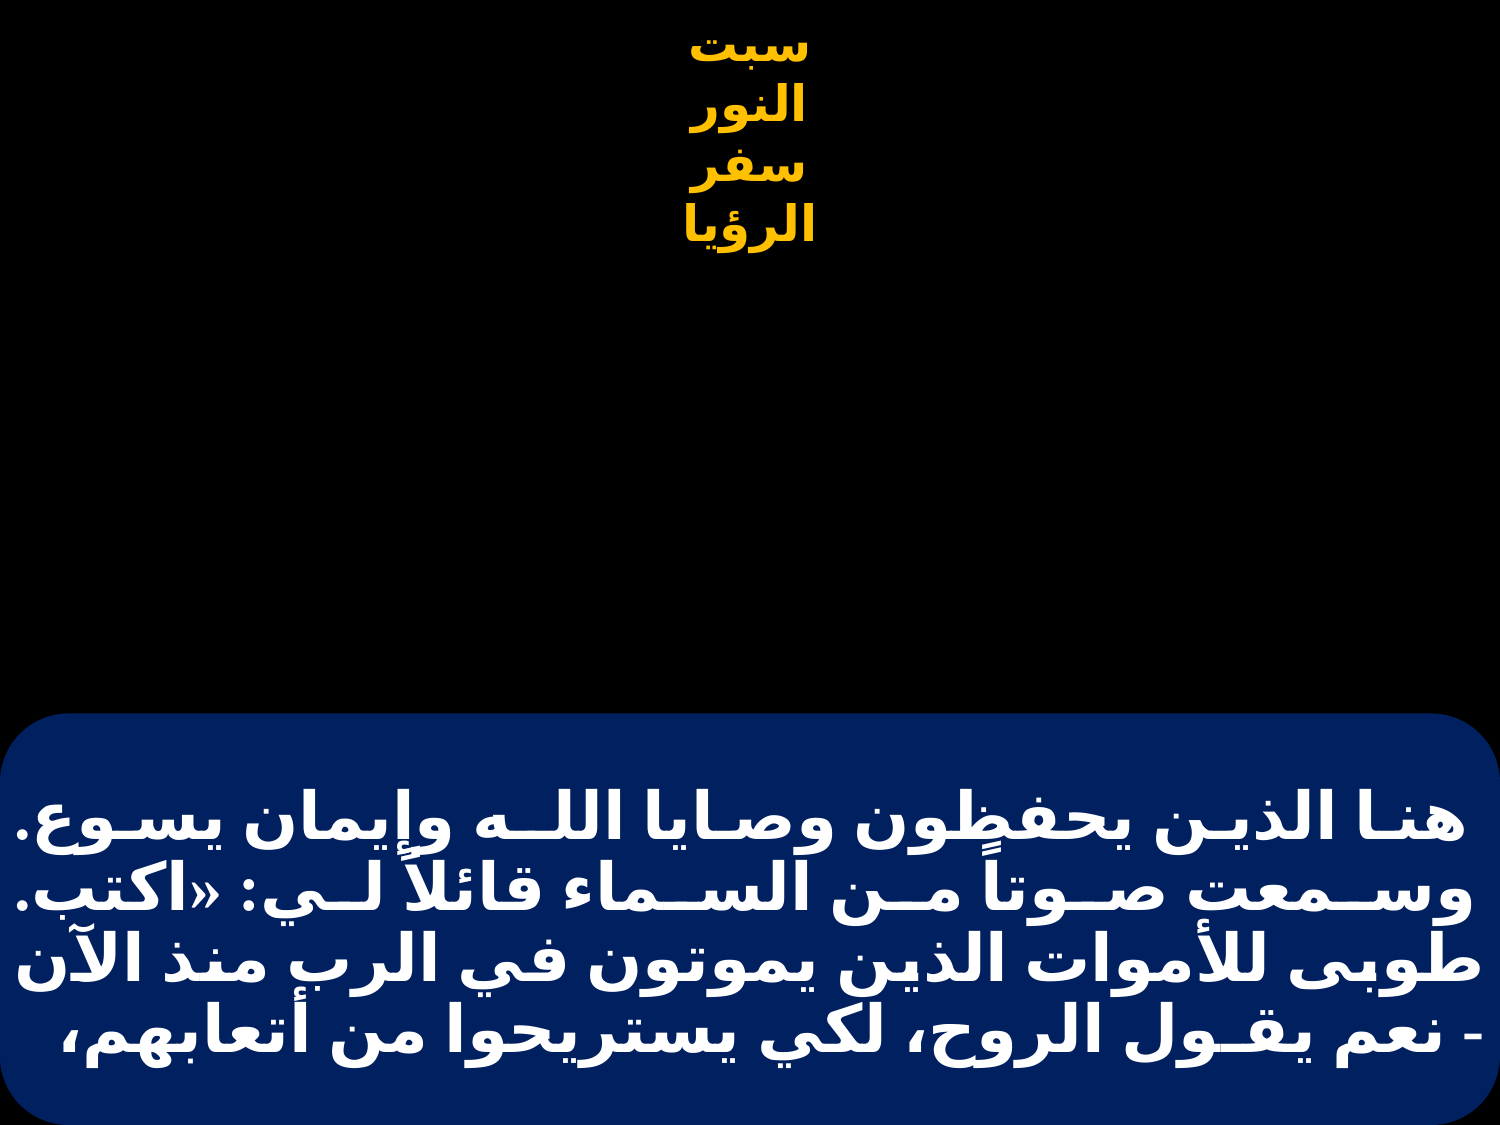

# هنا الذين يحفظون وصايا اللـه وإيمان يسوع. وسمعت صوتاً من السماء قائلاً لي: «اكتب. طوبى للأموات الذين يموتون في الرب منذ الآن - نعم يقـول الروح، لكي يستريحوا من أتعابهم،